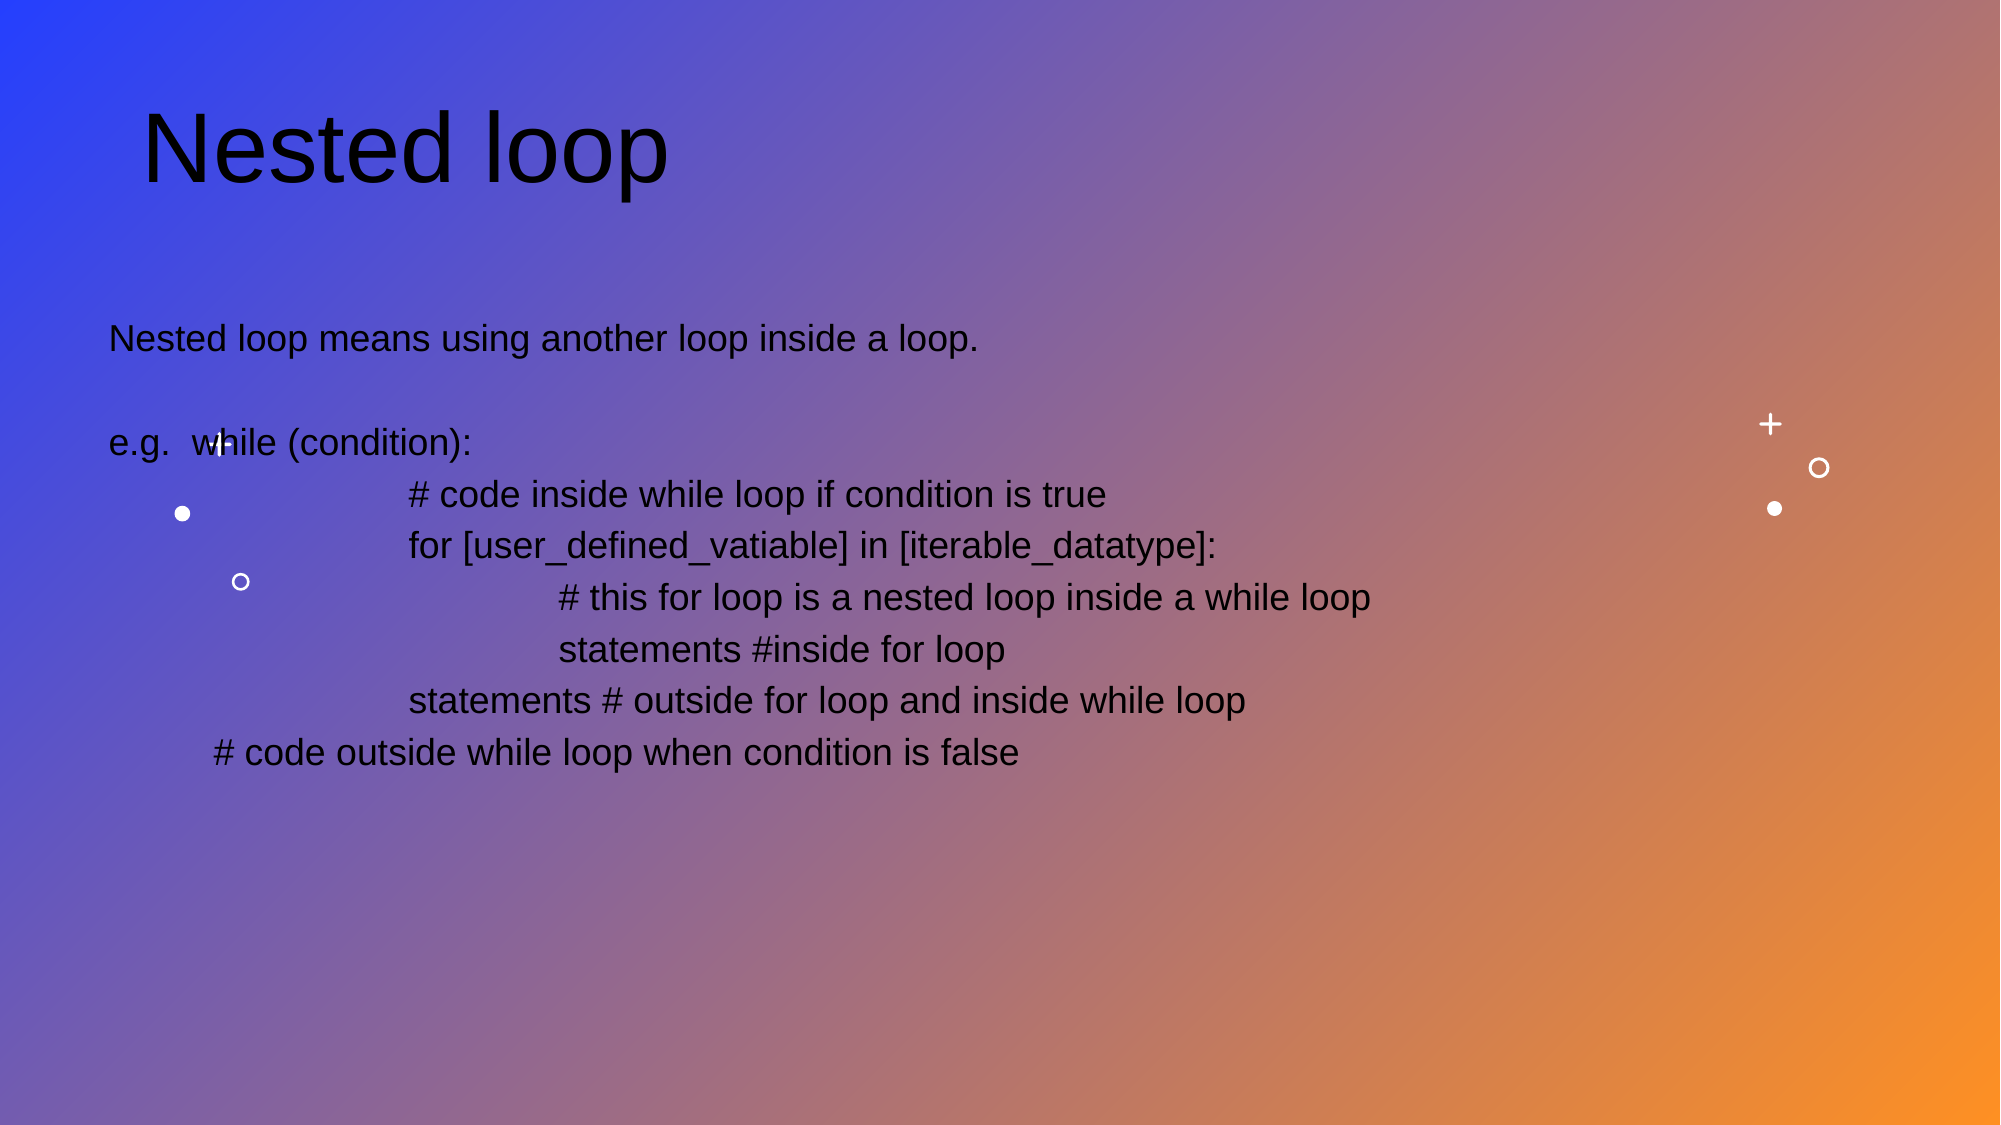

# Nested loop
Nested loop means using another loop inside a loop.

e.g.  while (condition):
		# code inside while loop if condition is true
		for [user_defined_vatiable] in [iterable_datatype]:
			# this for loop is a nested loop inside a while loop
			statements #inside for loop
		statements # outside for loop and inside while loop
          # code outside while loop when condition is false